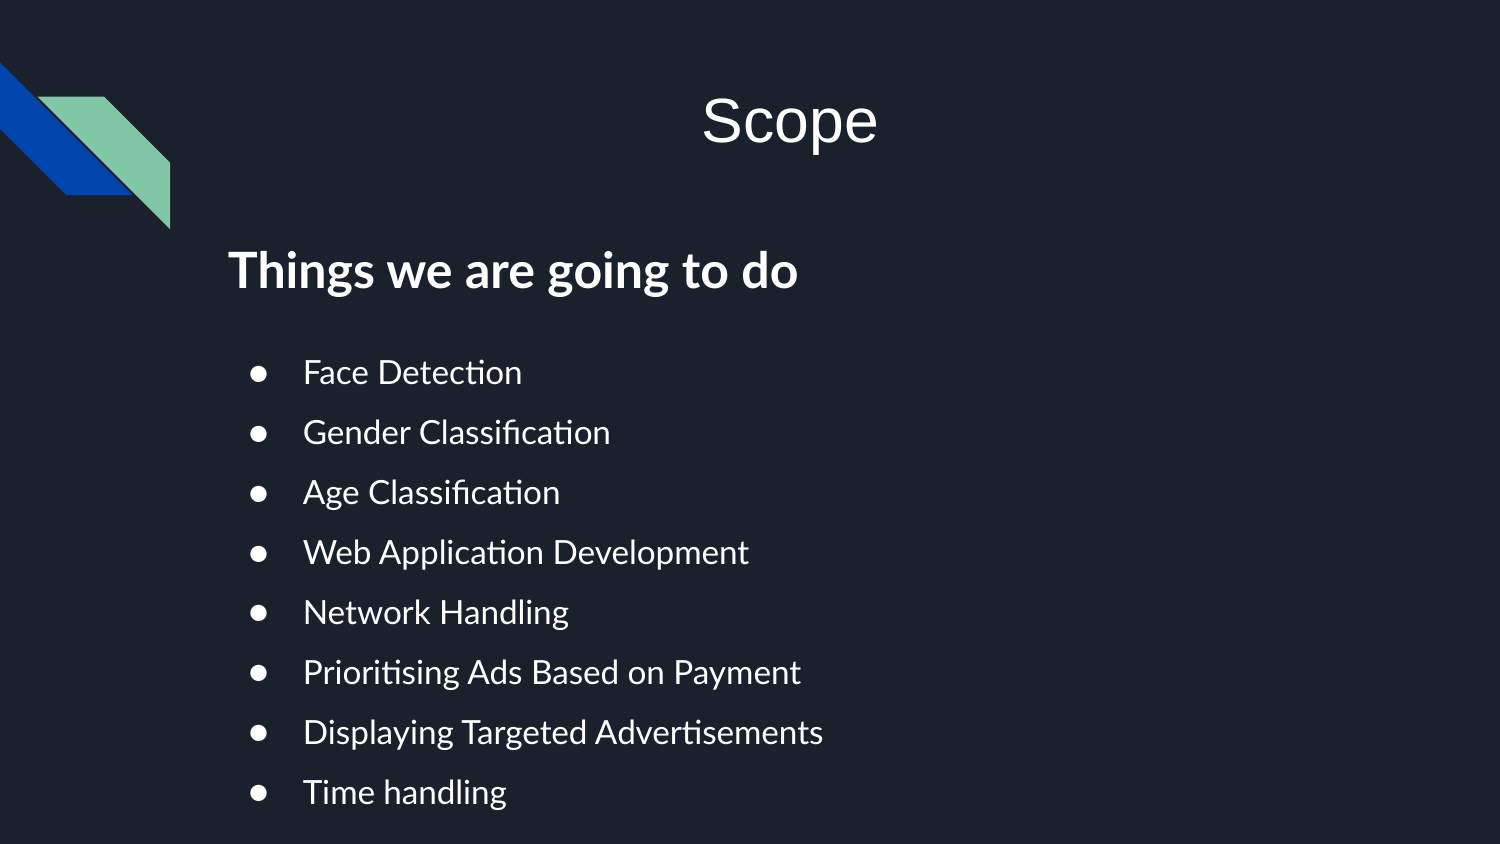

# Scope
Things we are going to do
Face Detection
Gender Classification
Age Classification
Web Application Development
Network Handling
Prioritising Ads Based on Payment
Displaying Targeted Advertisements
Time handling